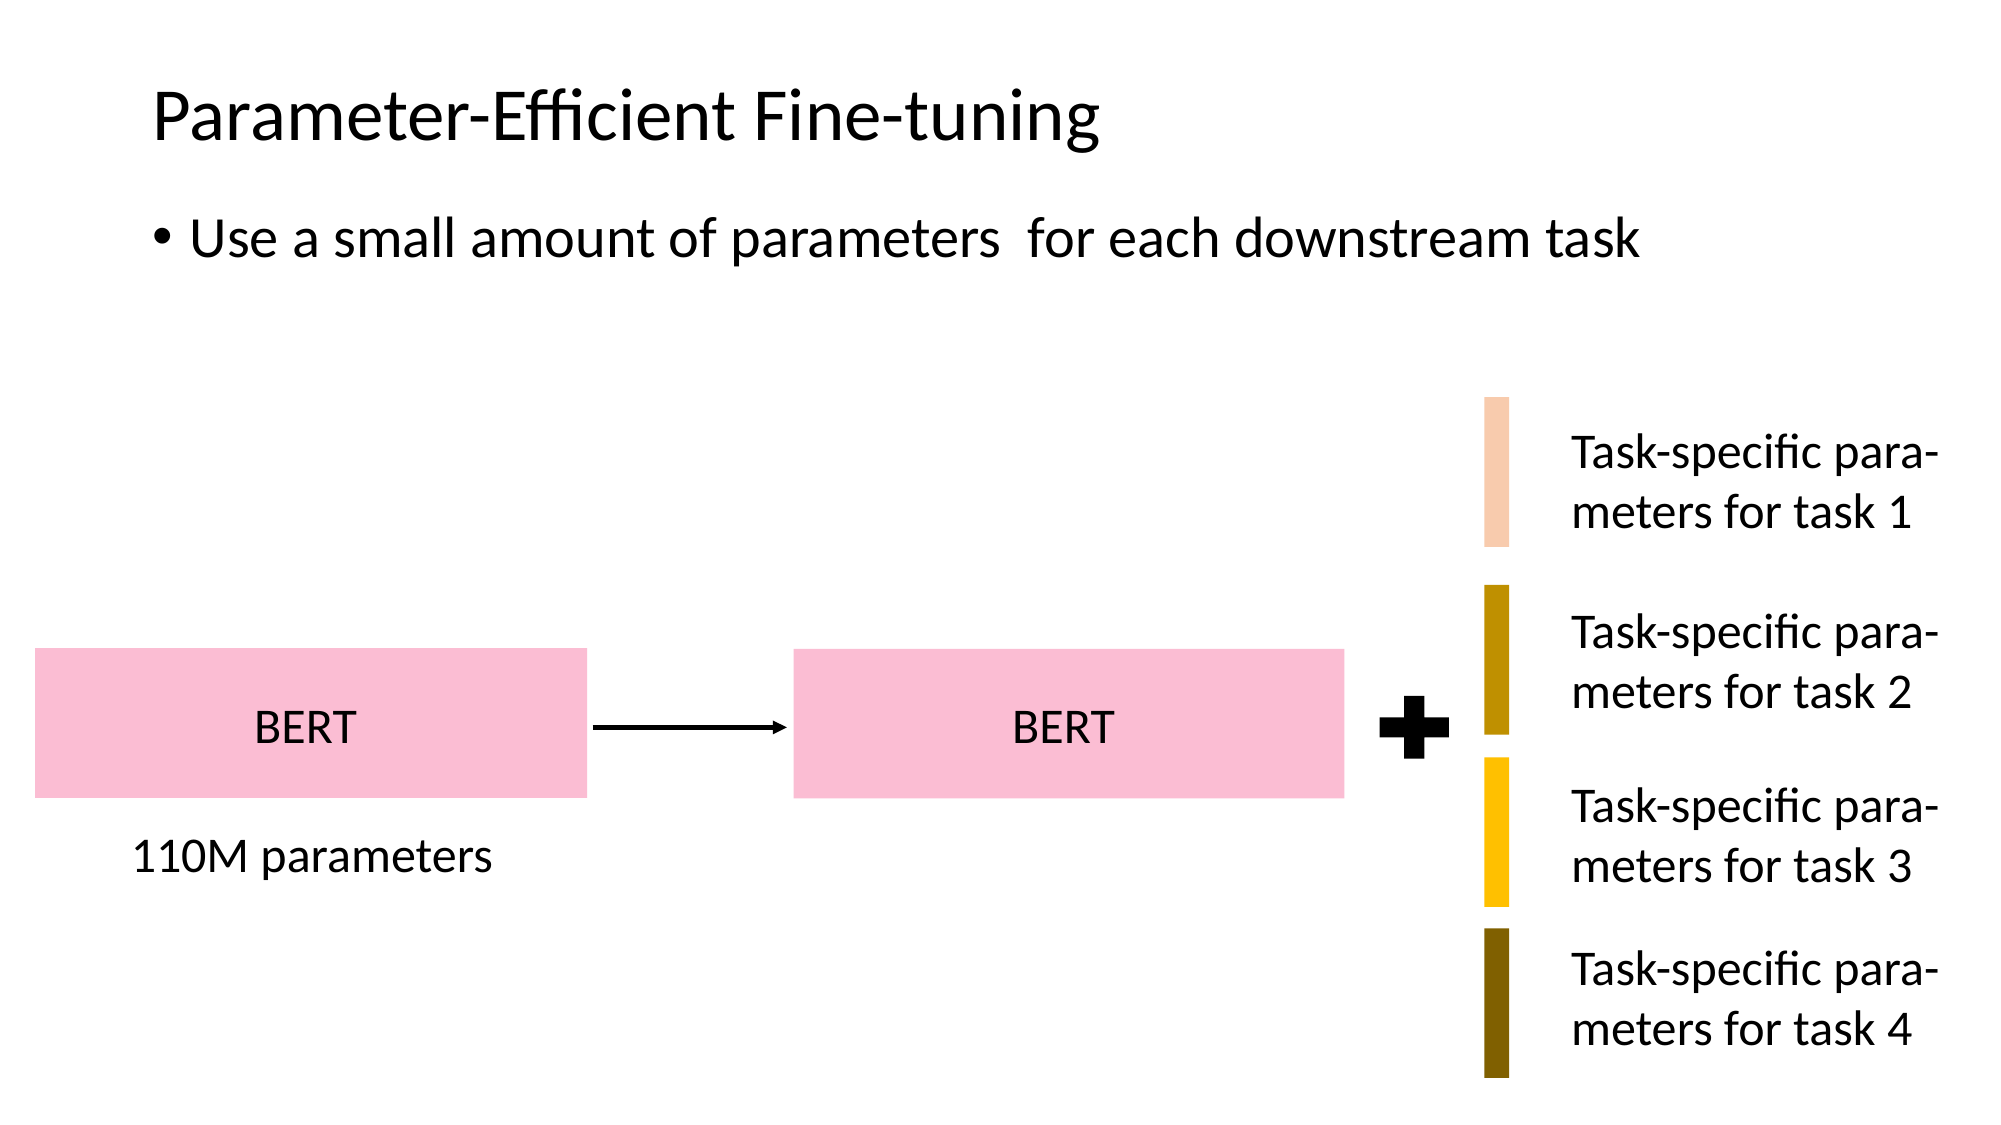

# Parameter-Efficient Fine-tuning
Use a small amount of parameters  for each downstream task

Task-specific para-
meters for task 1

Task-specific para-
meters for task 2
BERT
BERT

Task-specific para-
meters for task 3
110M parameters
Task-specific para-
meters for task 4